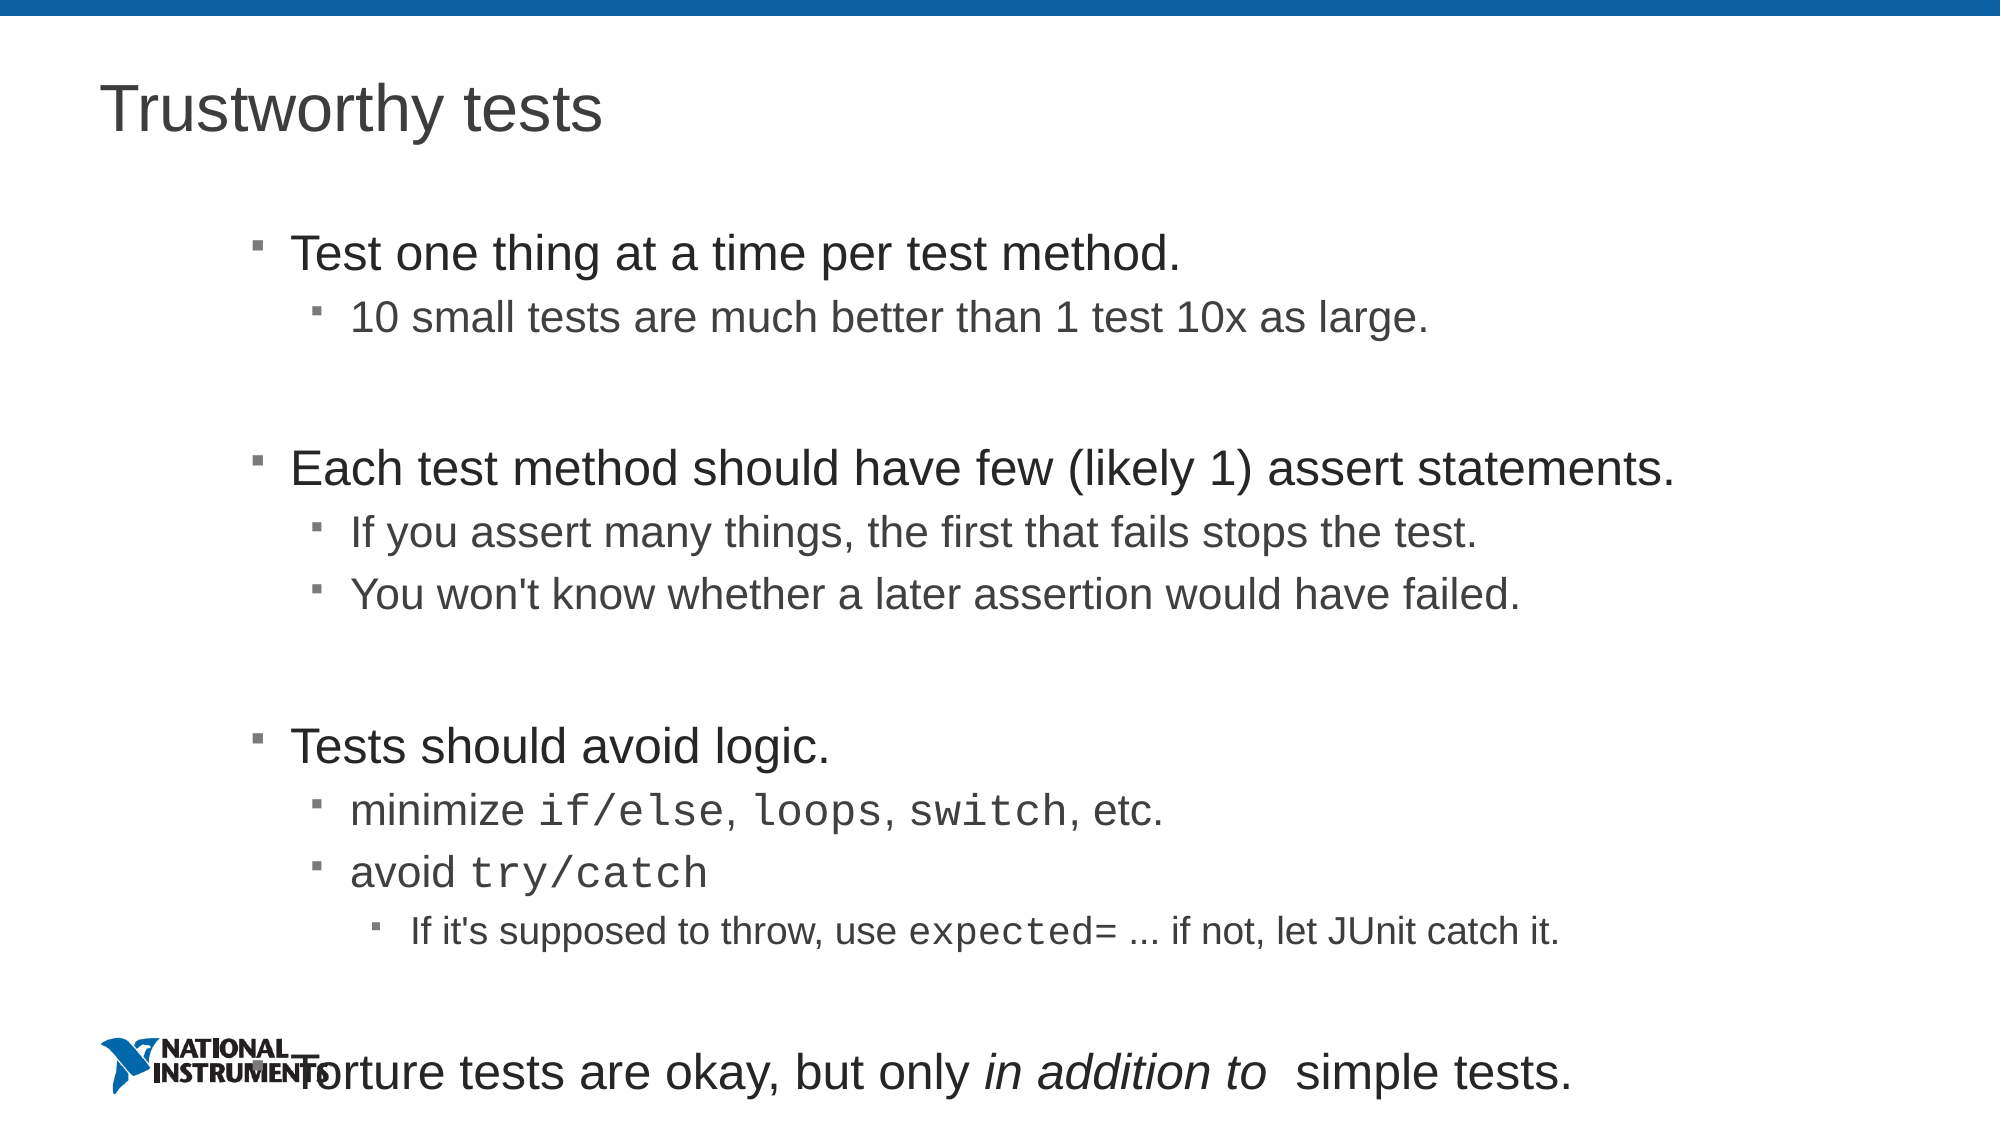

# Trustworthy tests
Test one thing at a time per test method.
10 small tests are much better than 1 test 10x as large.

Each test method should have few (likely 1) assert statements.
If you assert many things, the first that fails stops the test.
You won't know whether a later assertion would have failed.

Tests should avoid logic.
minimize if/else, loops, switch, etc.
avoid try/catch
If it's supposed to throw, use expected= ... if not, let JUnit catch it.

Torture tests are okay, but only in addition to  simple tests.